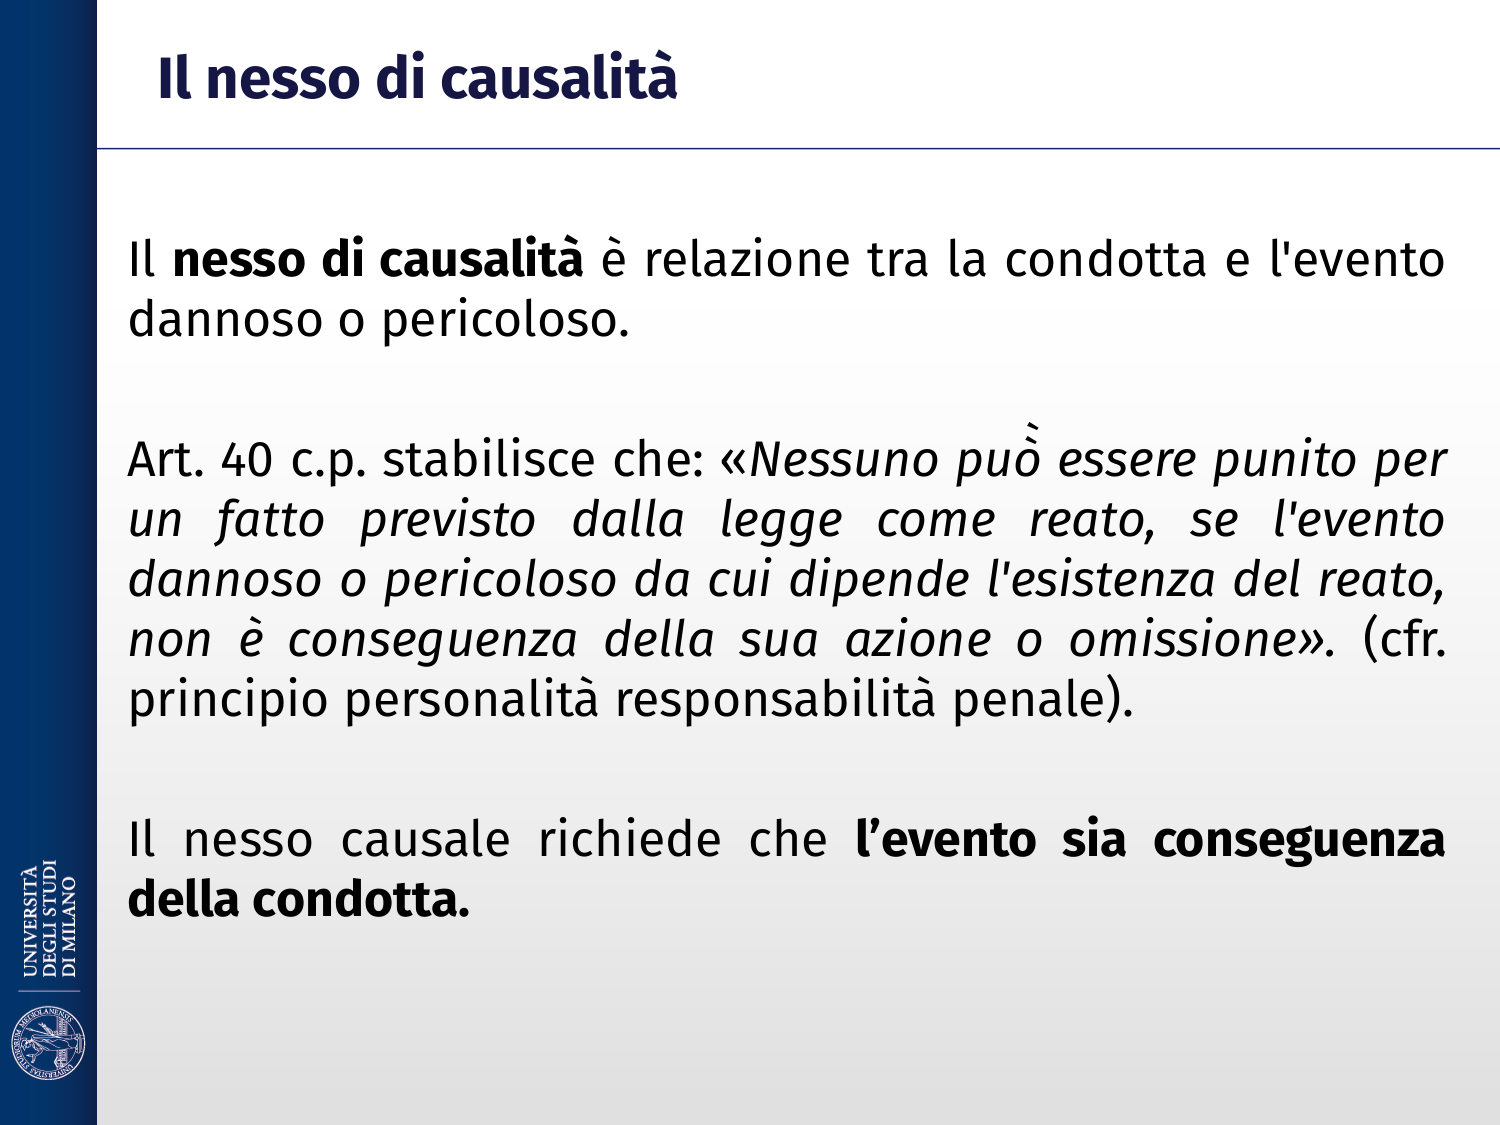

# Il nesso di causalità
Il nesso di causalità è relazione tra la condotta e l'evento dannoso o pericoloso.

Art. 40 c.p. stabilisce che: «Nessuno può̀ essere punito per un fatto previsto dalla legge come reato, se l'evento dannoso o pericoloso da cui dipende l'esistenza del reato, non è conseguenza della sua azione o omissione». (cfr. principio personalità responsabilità penale).

Il nesso causale richiede che l’evento sia conseguenza della condotta.